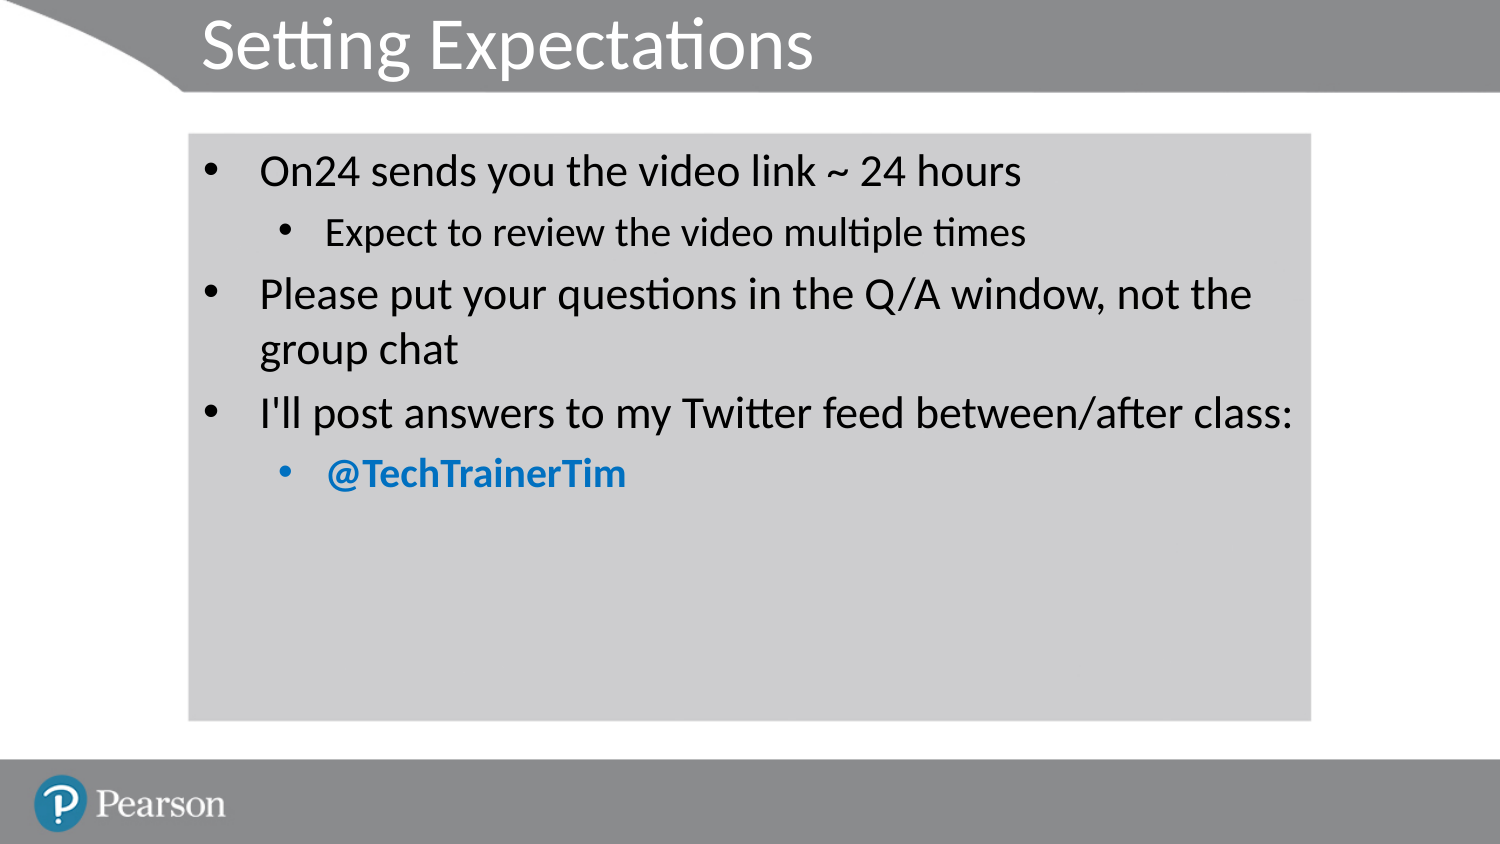

# Setting Expectations
On24 sends you the video link ~ 24 hours
Expect to review the video multiple times
Please put your questions in the Q/A window, not the group chat
I'll post answers to my Twitter feed between/after class:
@TechTrainerTim